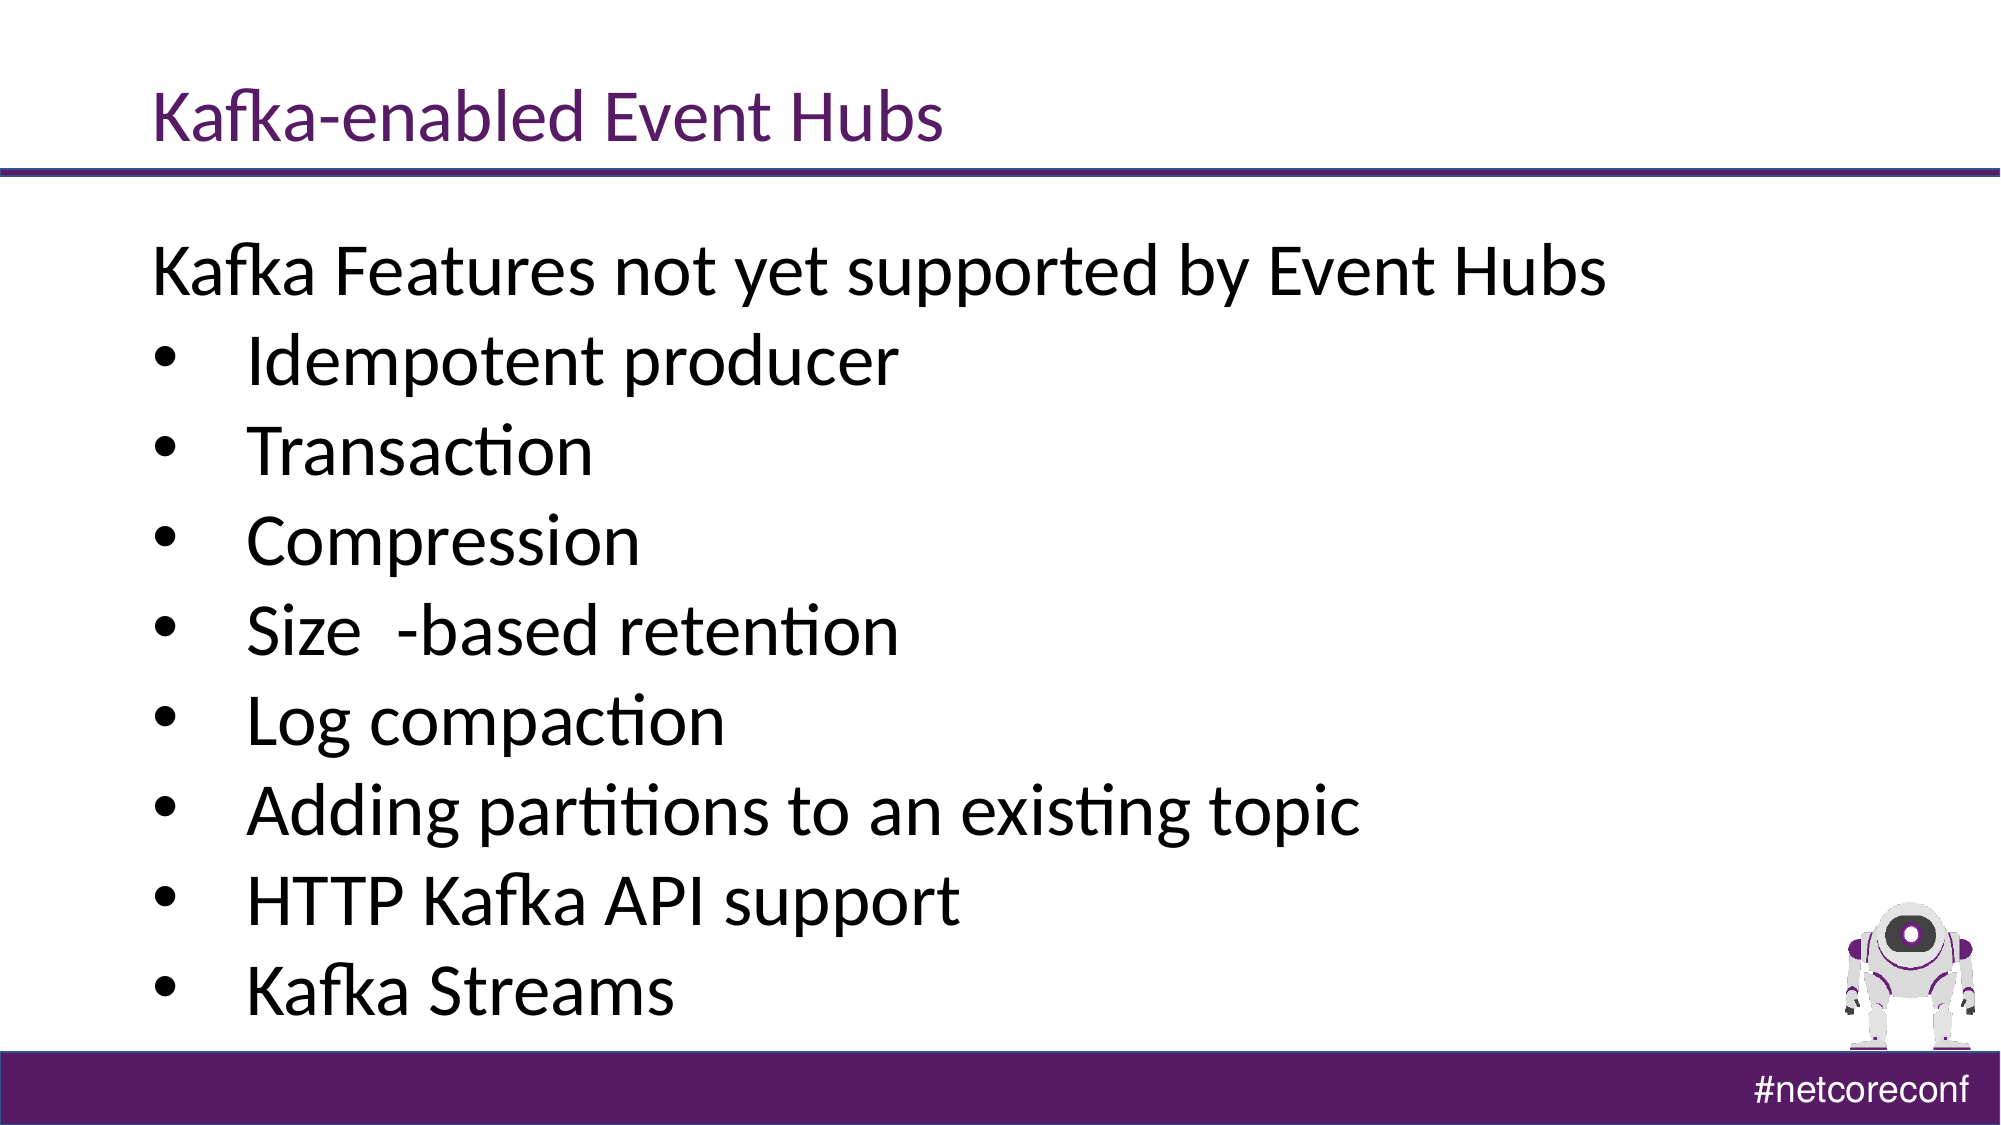

# Kafka-enabled Event Hubs
Kafka Features not yet supported by Event Hubs
Idempotent producer
Transaction
Compression
Size  -based retention
Log compaction
Adding partitions to an existing topic
HTTP Kafka API support
Kafka Streams